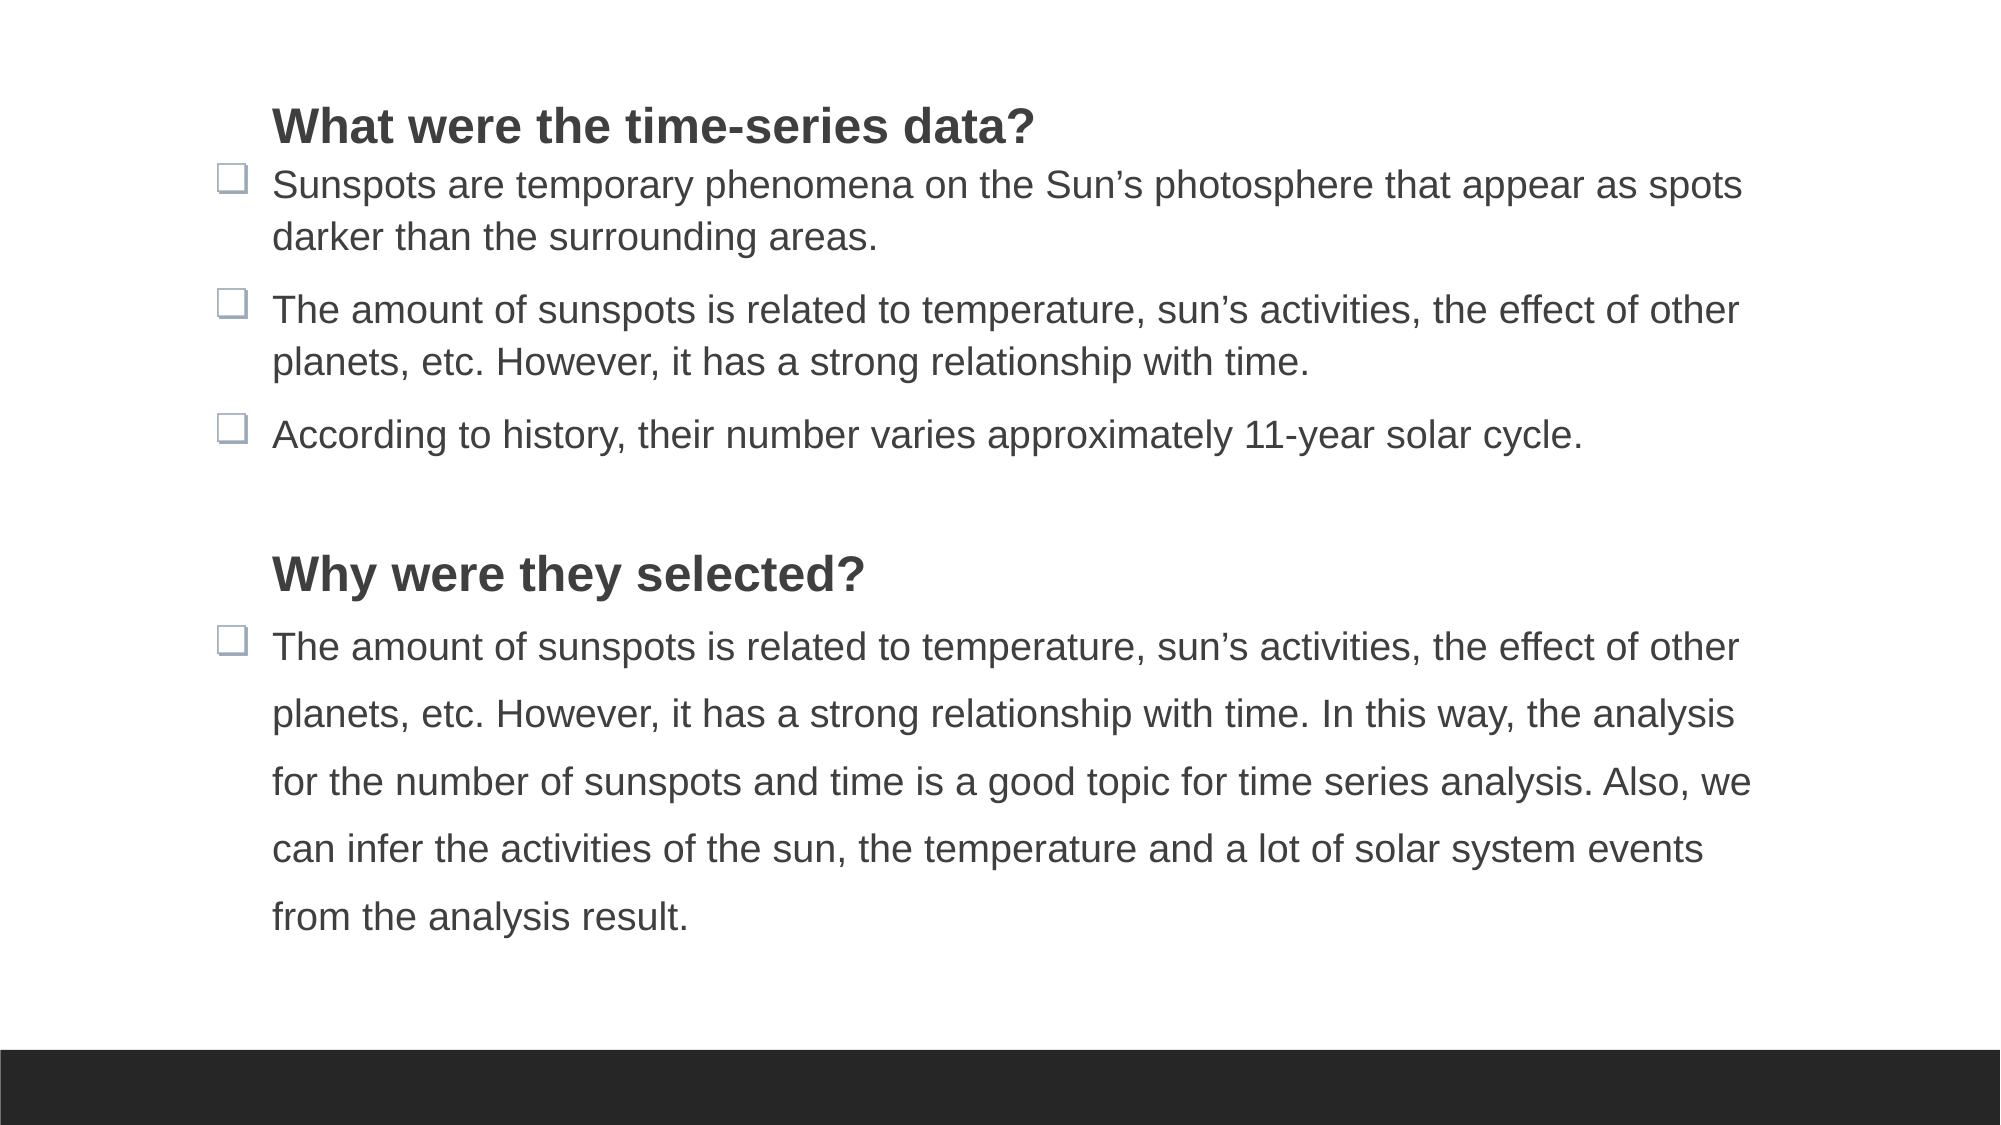

What were the time-series data?
Sunspots are temporary phenomena on the Sun’s photosphere that appear as spots darker than the surrounding areas.
The amount of sunspots is related to temperature, sun’s activities, the effect of other planets, etc. However, it has a strong relationship with time.
According to history, their number varies approximately 11-year solar cycle.

Why were they selected?
The amount of sunspots is related to temperature, sun’s activities, the effect of other planets, etc. However, it has a strong relationship with time. In this way, the analysis for the number of sunspots and time is a good topic for time series analysis. Also, we can infer the activities of the sun, the temperature and a lot of solar system events from the analysis result.